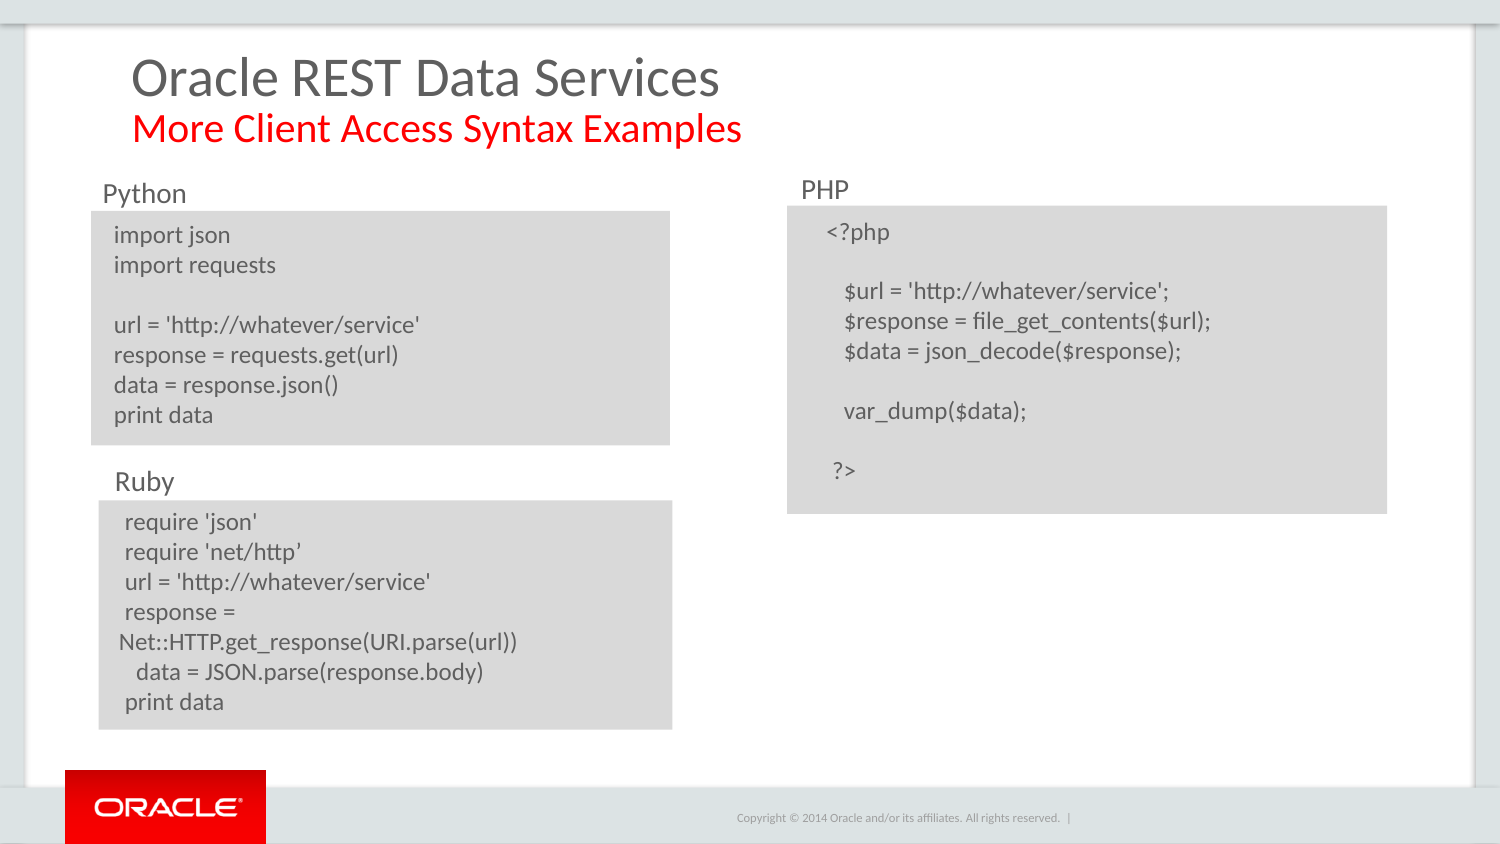

# Oracle REST Data Services
More Client Access Syntax Examples
PHP
Python

<?php

   $url = 'http://whatever/service';
   $response = file_get_contents($url);
   $data = json_decode($response);

   var_dump($data);

 ?>

 import json
 import requests

 url = 'http://whatever/service'
 response = requests.get(url)
 data = response.json()
 print data
Ruby
 require 'json'
 require 'net/http’
 url = 'http://whatever/service'
 response = Net::HTTP.get_response(URI.parse(url))
   data = JSON.parse(response.body)
 print data